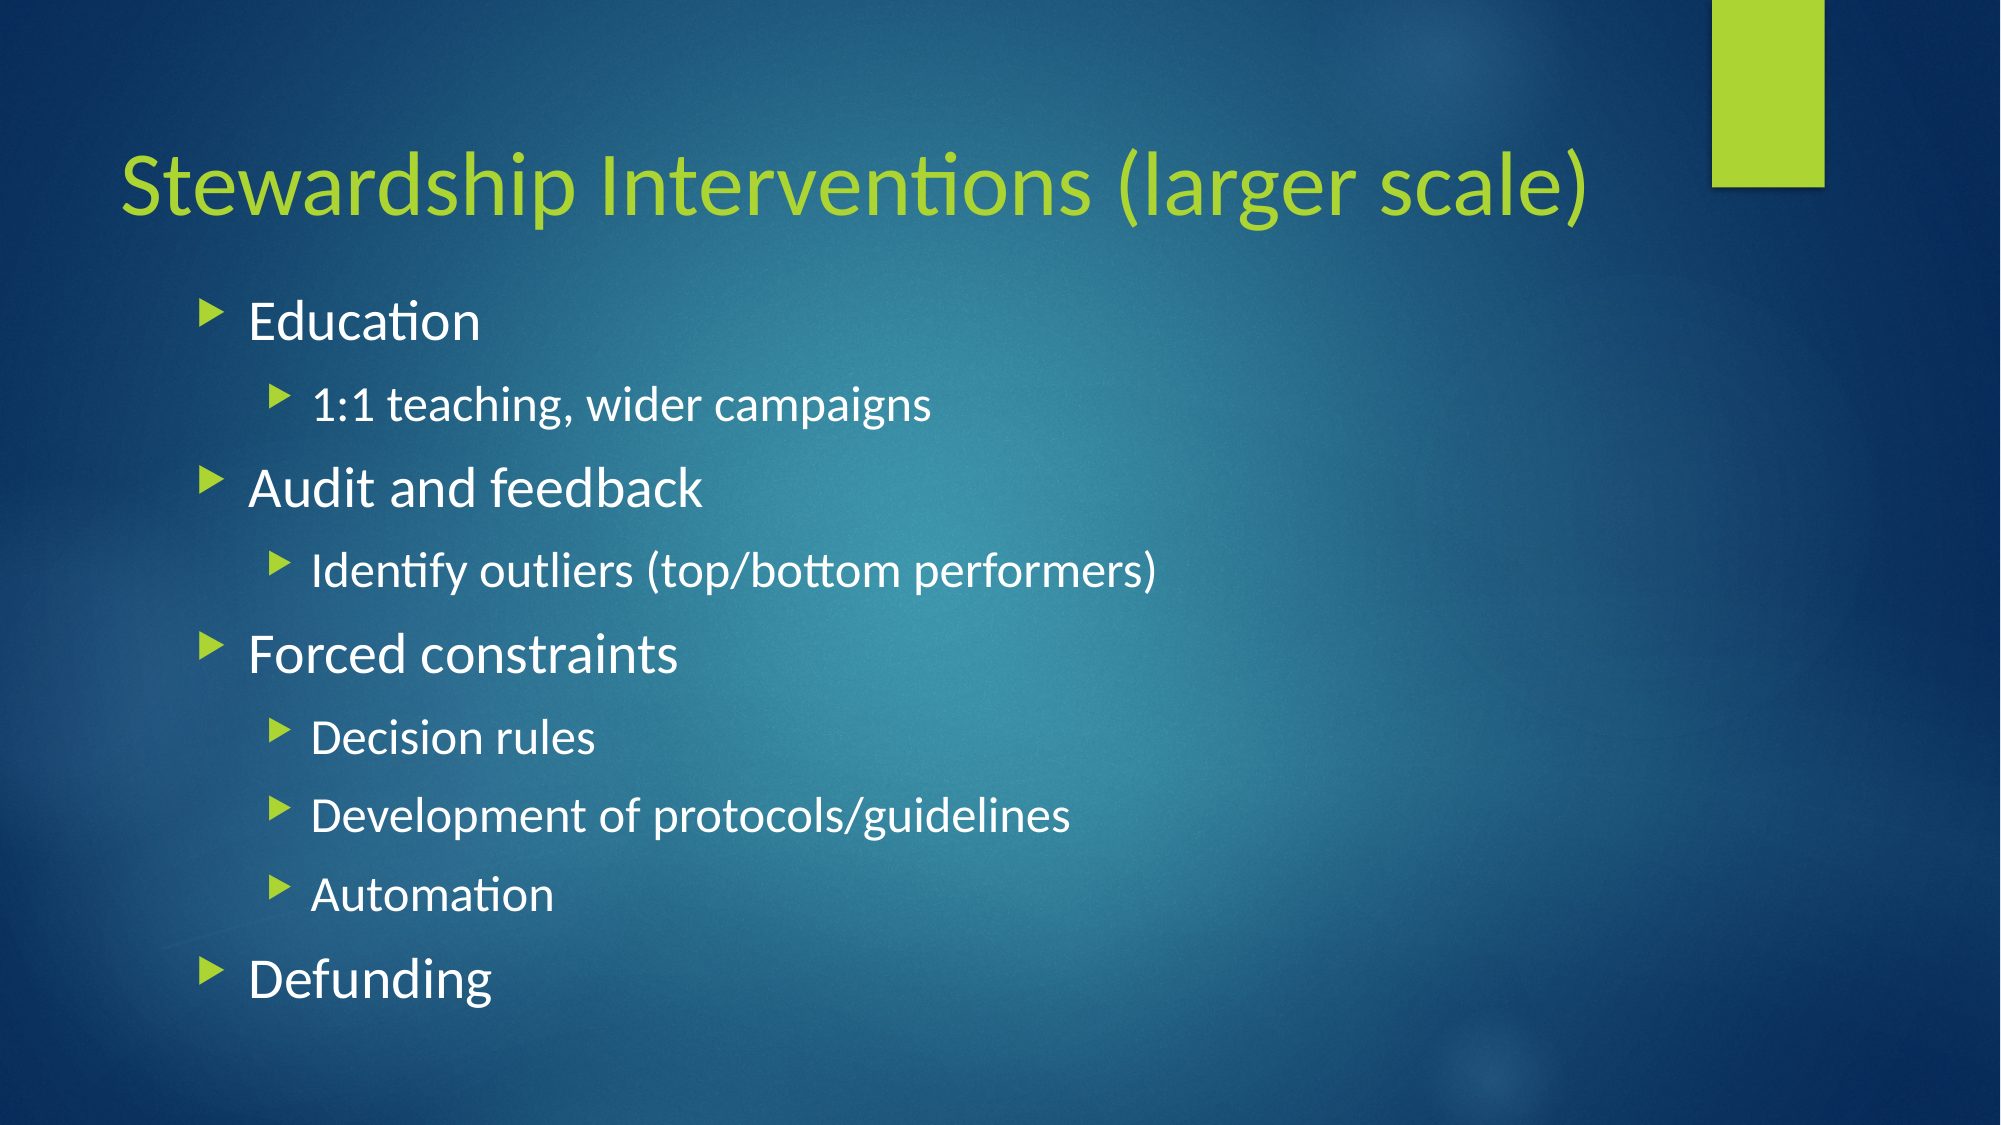

# Stewardship Interventions (larger scale)
Education
1:1 teaching, wider campaigns
Audit and feedback
Identify outliers (top/bottom performers)
Forced constraints
Decision rules
Development of protocols/guidelines
Automation
Defunding